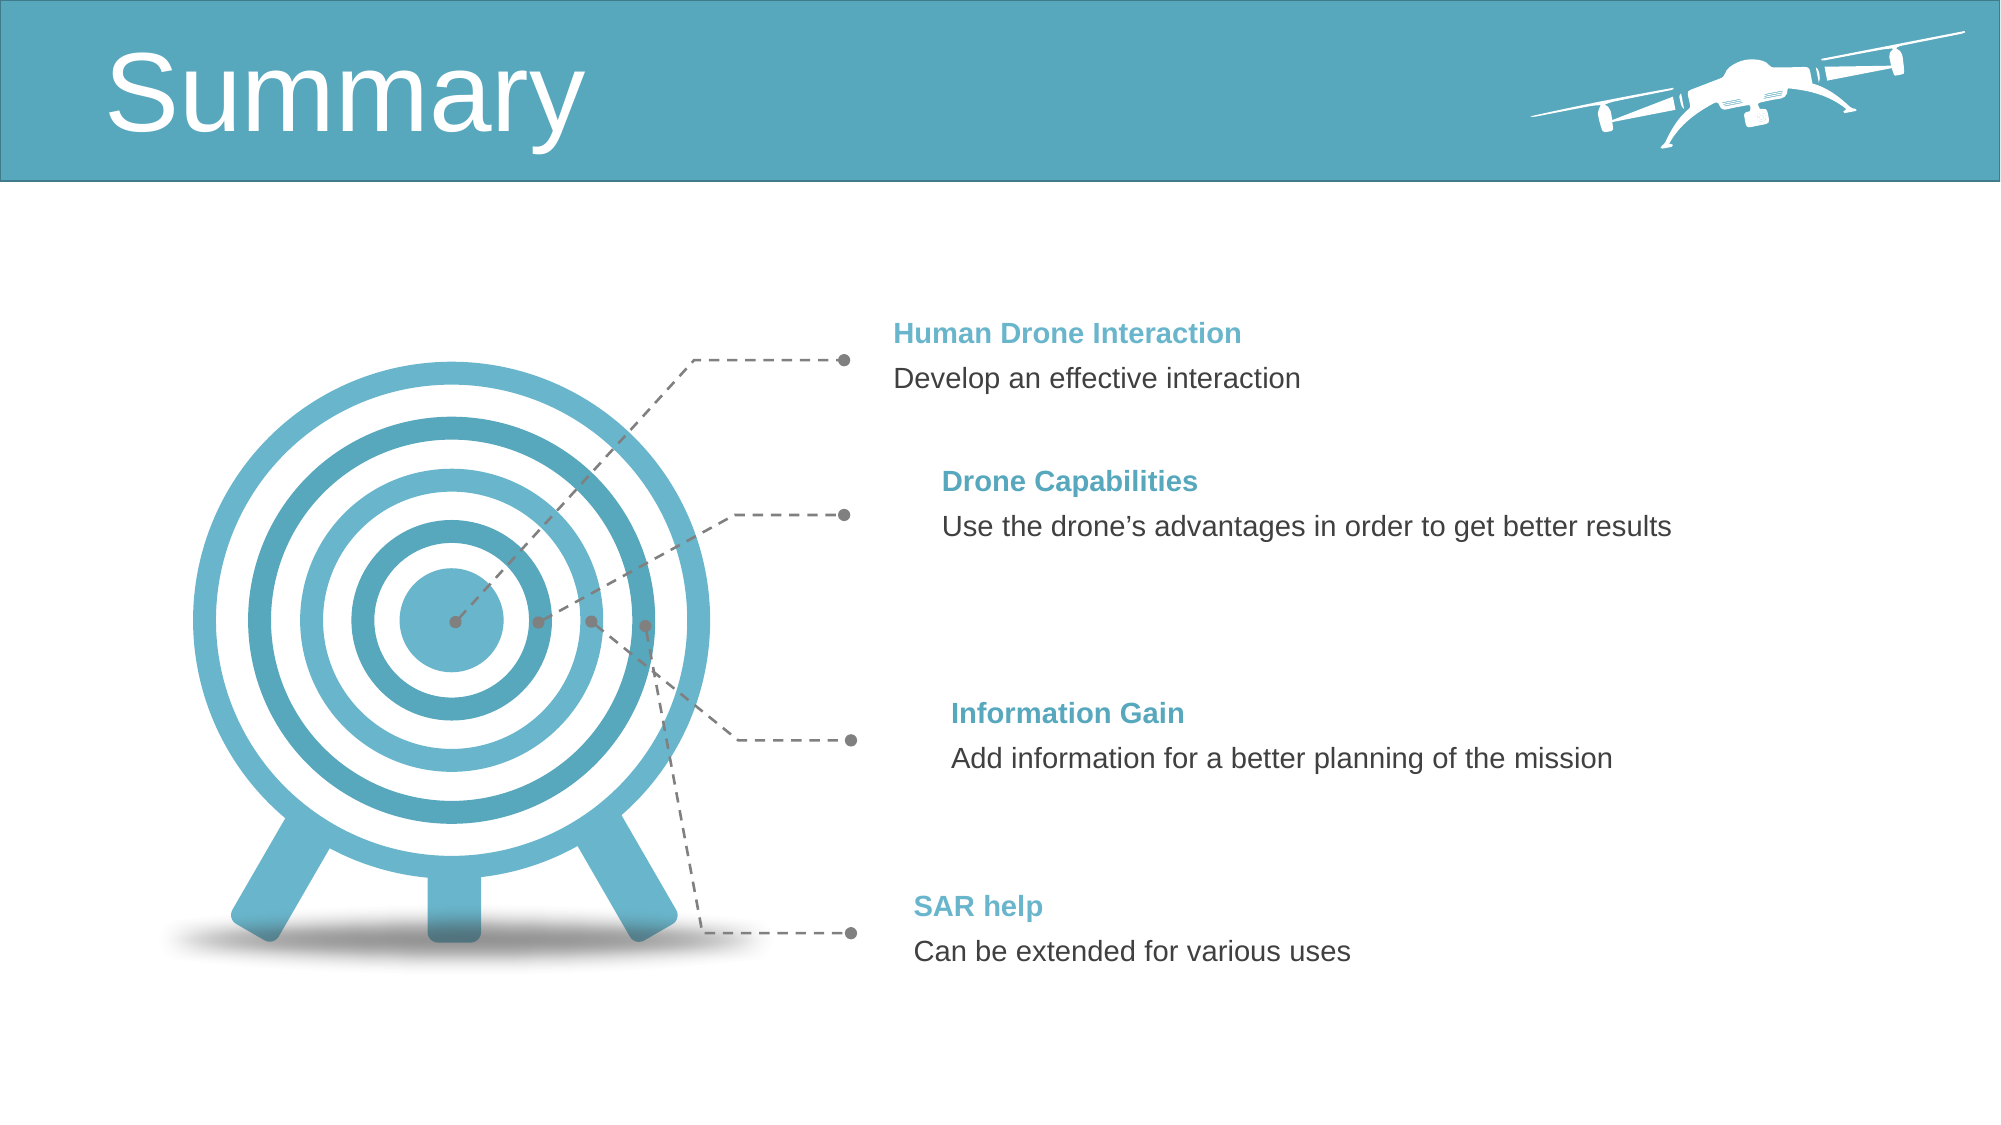

Summary
Human Drone Interaction
Develop an effective interaction

Drone Capabilities
Use the drone’s advantages in order to get better results

Information Gain
Add information for a better planning of the mission
SAR help
Can be extended for various uses